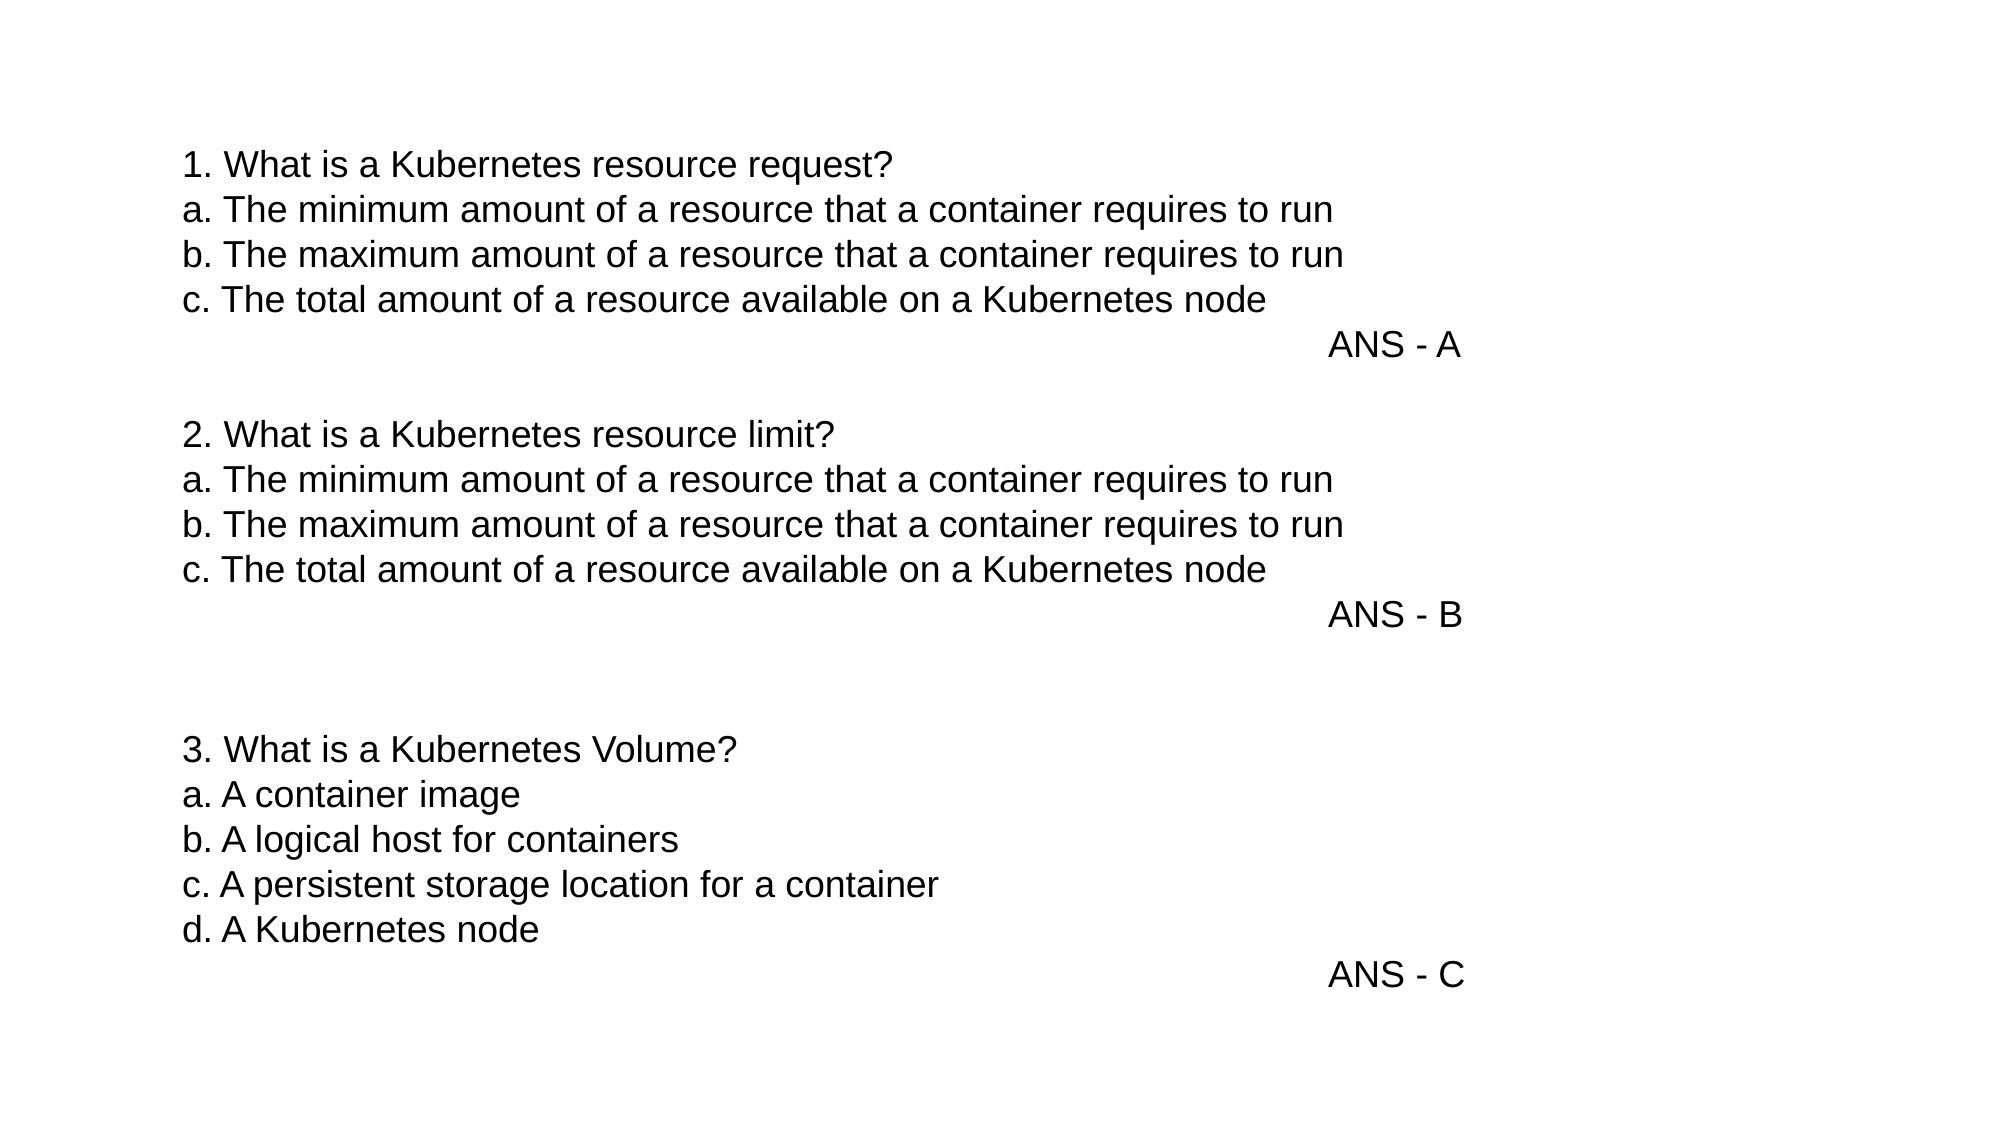

1. What is a Kubernetes resource request?
a. The minimum amount of a resource that a container requires to run
b. The maximum amount of a resource that a container requires to run
c. The total amount of a resource available on a Kubernetes node
                                                    ANS - A

2. What is a Kubernetes resource limit?
a. The minimum amount of a resource that a container requires to run
b. The maximum amount of a resource that a container requires to run
c. The total amount of a resource available on a Kubernetes node
                                                    ANS - B

3. What is a Kubernetes Volume?
a. A container image
b. A logical host for containers
c. A persistent storage location for a container
d. A Kubernetes node
                                                    ANS - C